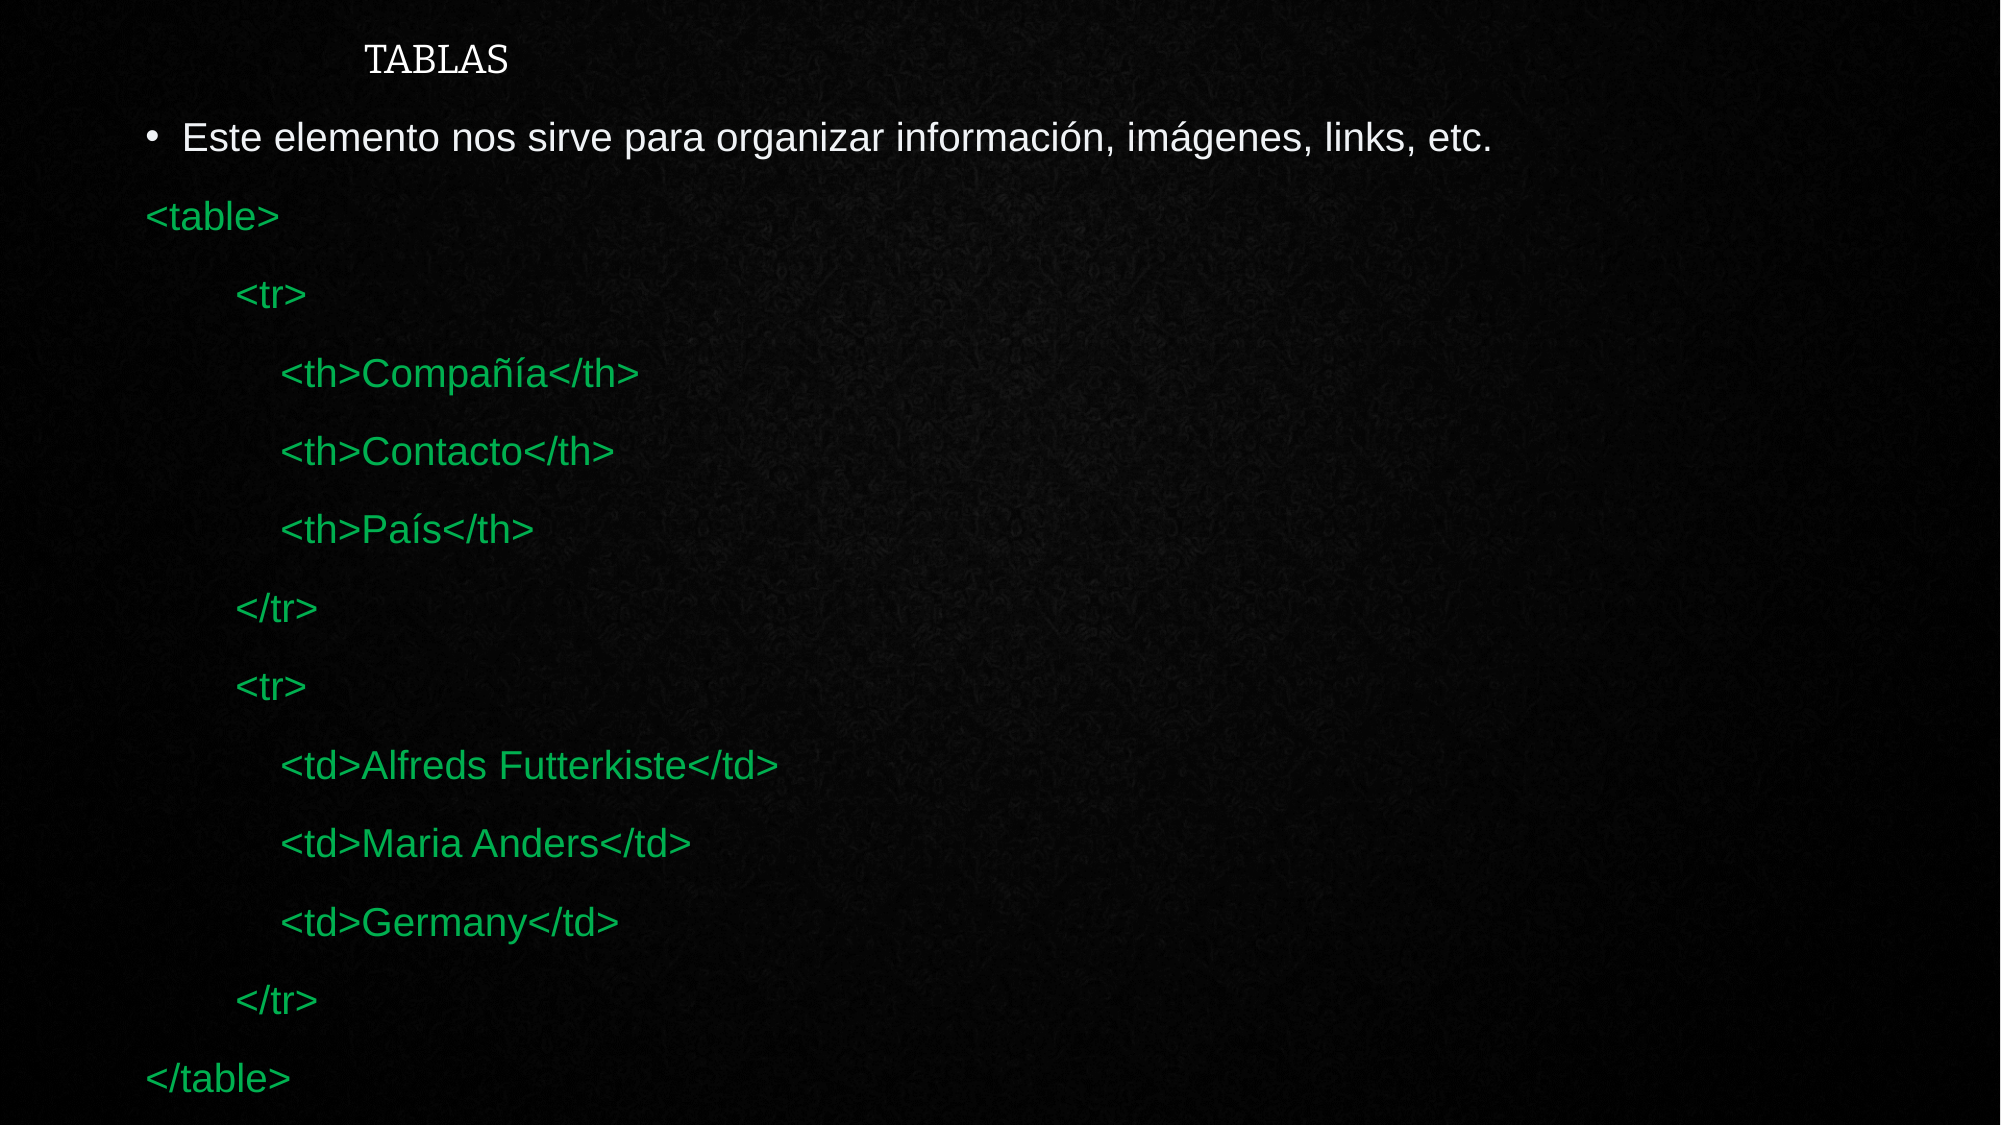

TABLAS
Este elemento nos sirve para organizar información, imágenes, links, etc.
<table>
        <tr>
            <th>Compañía</th>
            <th>Contacto</th>
            <th>País</th>
        </tr>
        <tr>
            <td>Alfreds Futterkiste</td>
            <td>Maria Anders</td>
            <td>Germany</td>
        </tr>
</table>